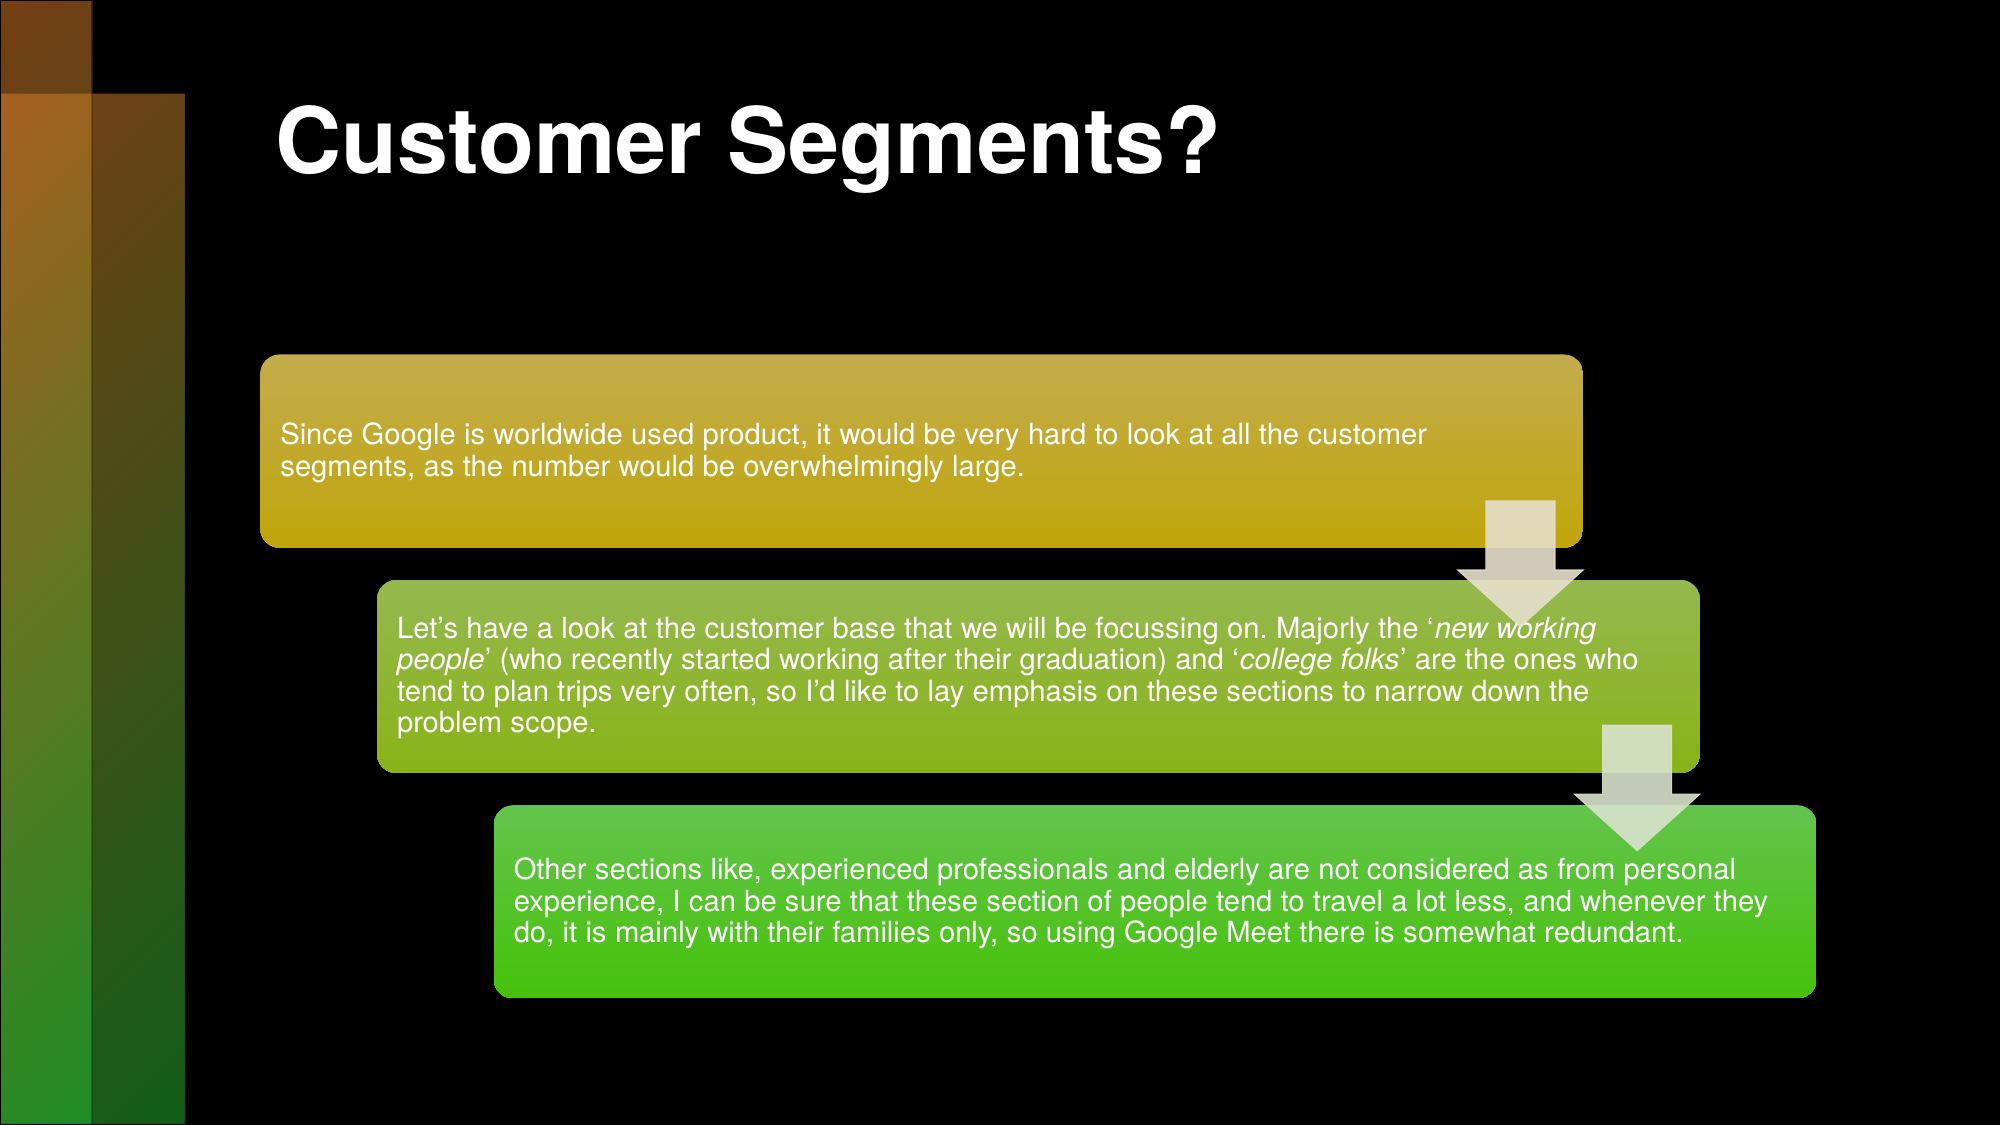

# Customer Segments?

Since Google is worldwide used product, it would be very hard to look at all the customer segments, as the number would be overwhelmingly large.
Let’s have a look at the customer base that we will be focussing on. Majorly the ‘new working people’ (who recently started working after their graduation) and ‘college folks’ are the ones who tend to plan trips very often, so I’d like to lay emphasis on these sections to narrow down the problem scope.
Other sections like, experienced professionals and elderly are not considered as from personal experience, I can be sure that these section of people tend to travel a lot less, and whenever they do, it is mainly with their families only, so using Google Meet there is somewhat redundant.